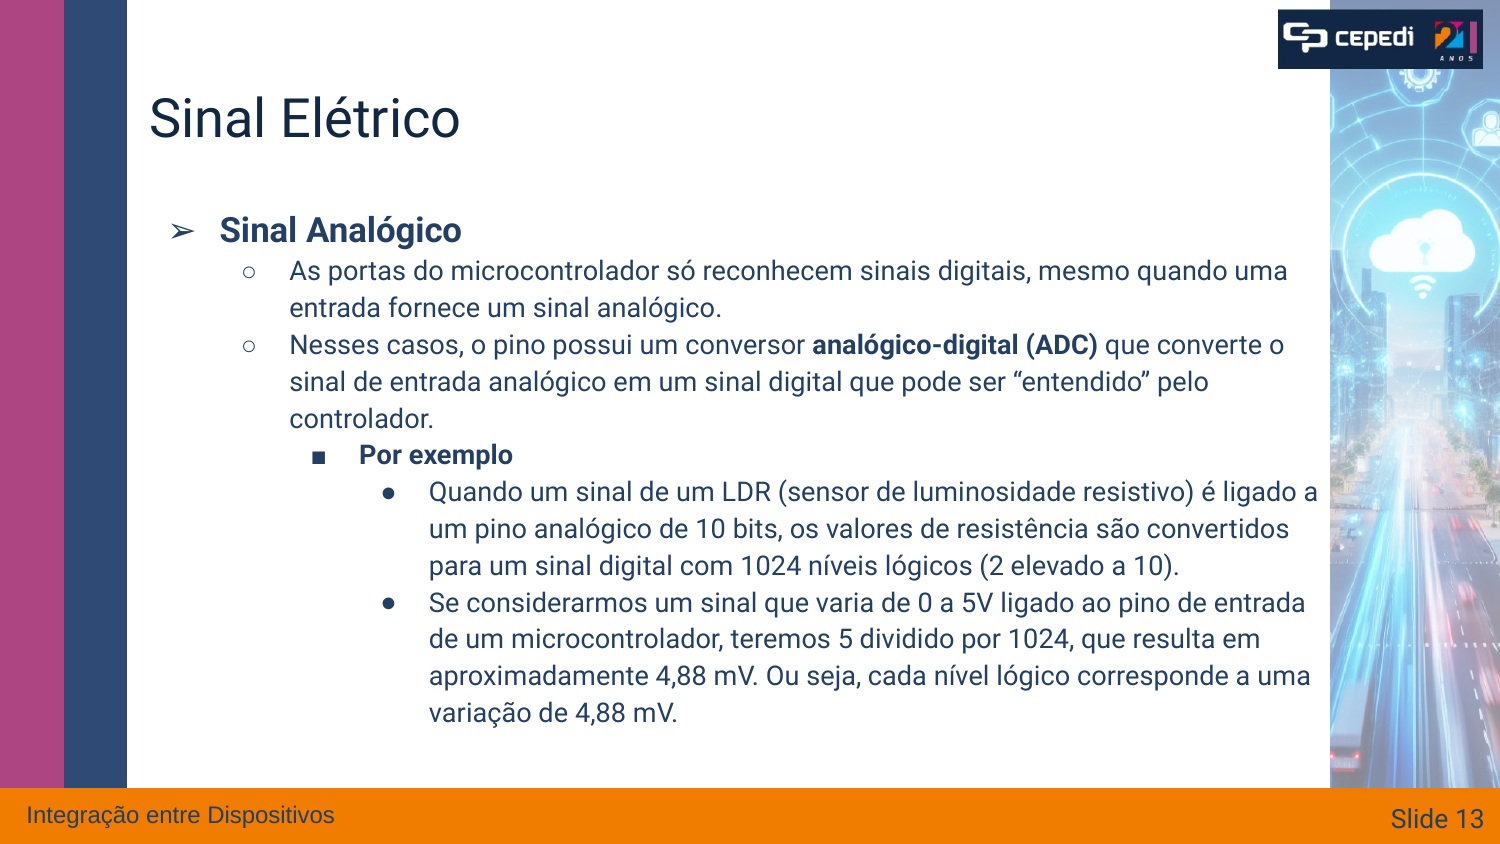

# Sinal Elétrico
Sinal Analógico
As portas do microcontrolador só reconhecem sinais digitais, mesmo quando uma entrada fornece um sinal analógico.
Nesses casos, o pino possui um conversor analógico-digital (ADC) que converte o sinal de entrada analógico em um sinal digital que pode ser “entendido” pelo controlador.
Por exemplo
Quando um sinal de um LDR (sensor de luminosidade resistivo) é ligado a um pino analógico de 10 bits, os valores de resistência são convertidos para um sinal digital com 1024 níveis lógicos (2 elevado a 10).
Se considerarmos um sinal que varia de 0 a 5V ligado ao pino de entrada de um microcontrolador, teremos 5 dividido por 1024, que resulta em aproximadamente 4,88 mV. Ou seja, cada nível lógico corresponde a uma variação de 4,88 mV.
Integração entre Dispositivos
Slide 13